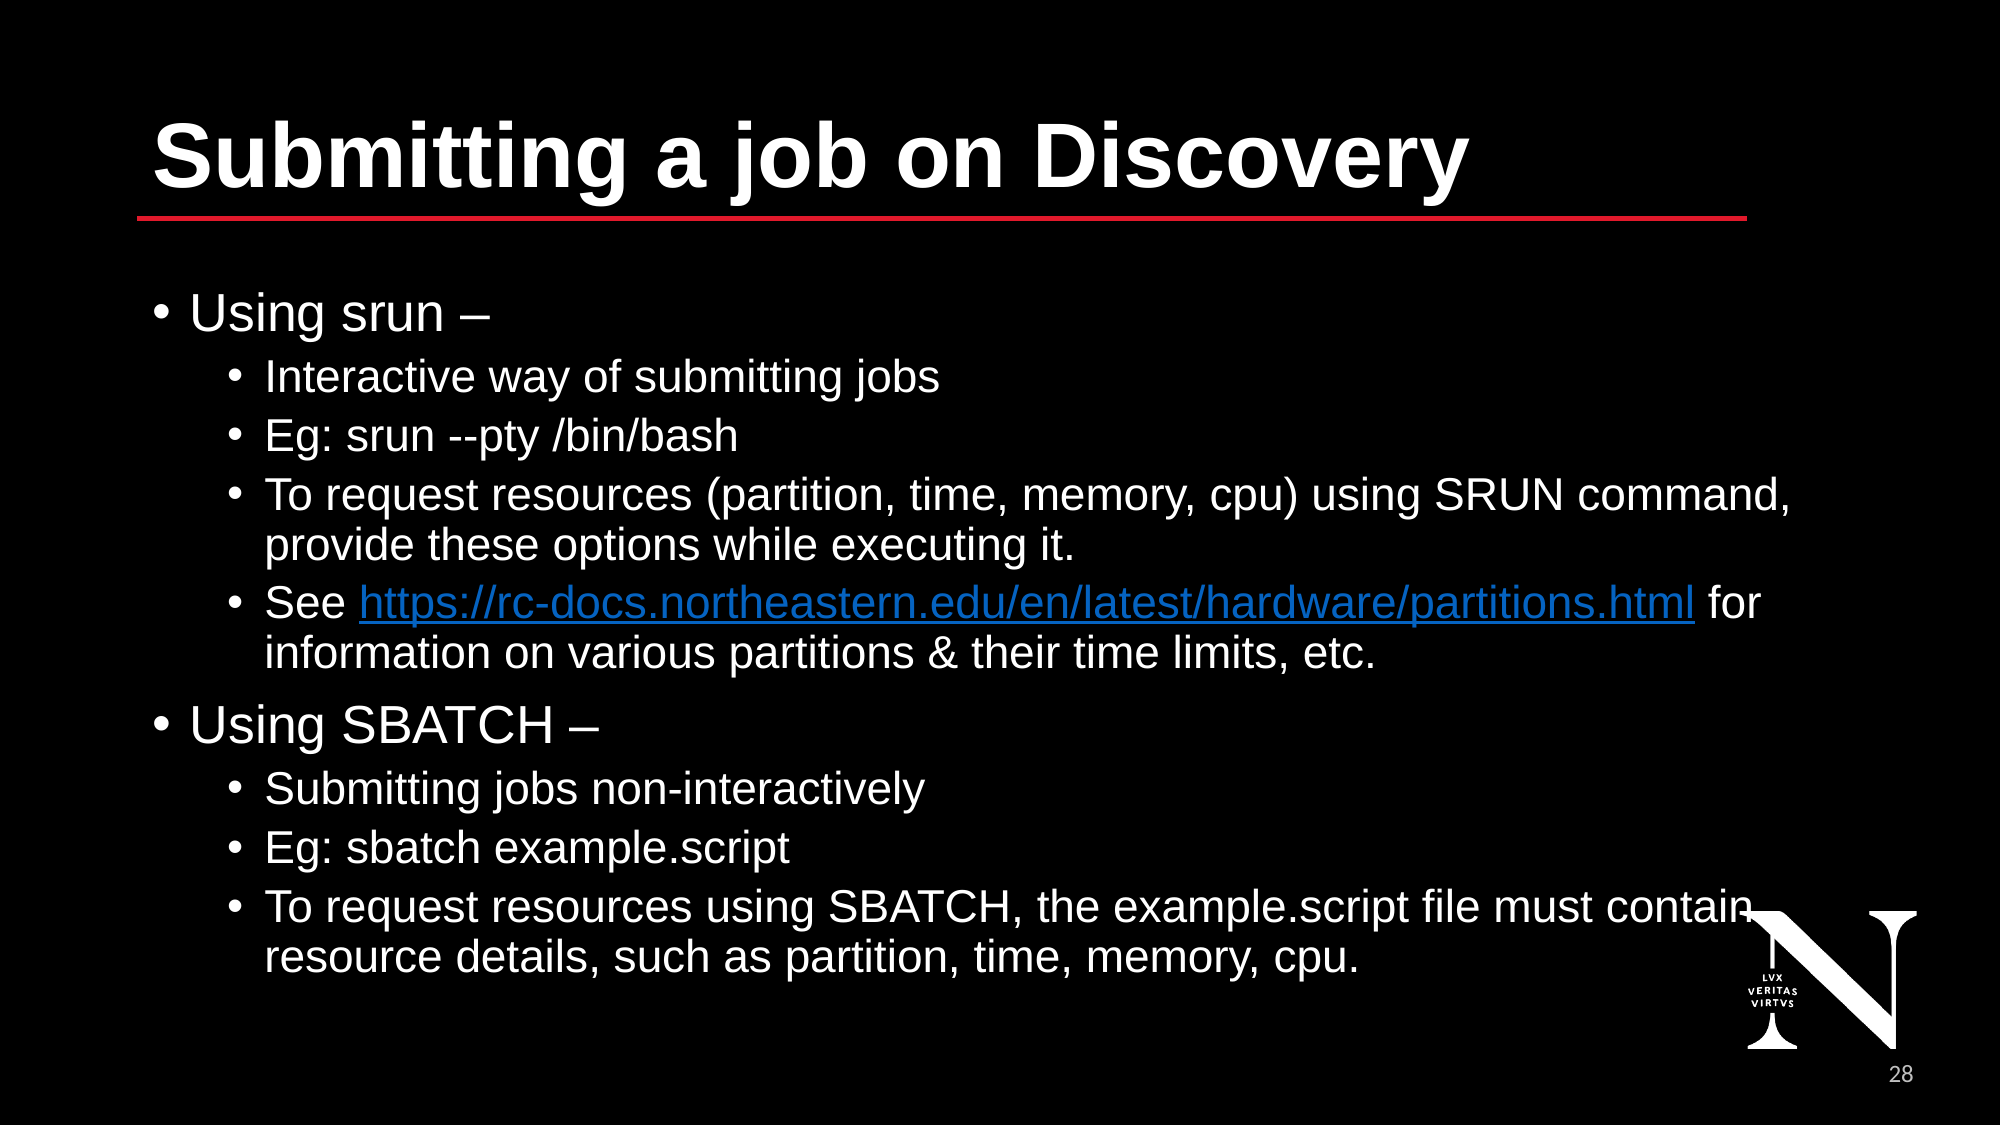

# Submitting a job on Discovery
Using srun –
Interactive way of submitting jobs
Eg: srun --pty /bin/bash
To request resources (partition, time, memory, cpu) using SRUN command, provide these options while executing it.
See https://rc-docs.northeastern.edu/en/latest/hardware/partitions.html for information on various partitions & their time limits, etc.
Using SBATCH –
Submitting jobs non-interactively
Eg: sbatch example.script
To request resources using SBATCH, the example.script file must contain resource details, such as partition, time, memory, cpu.

28